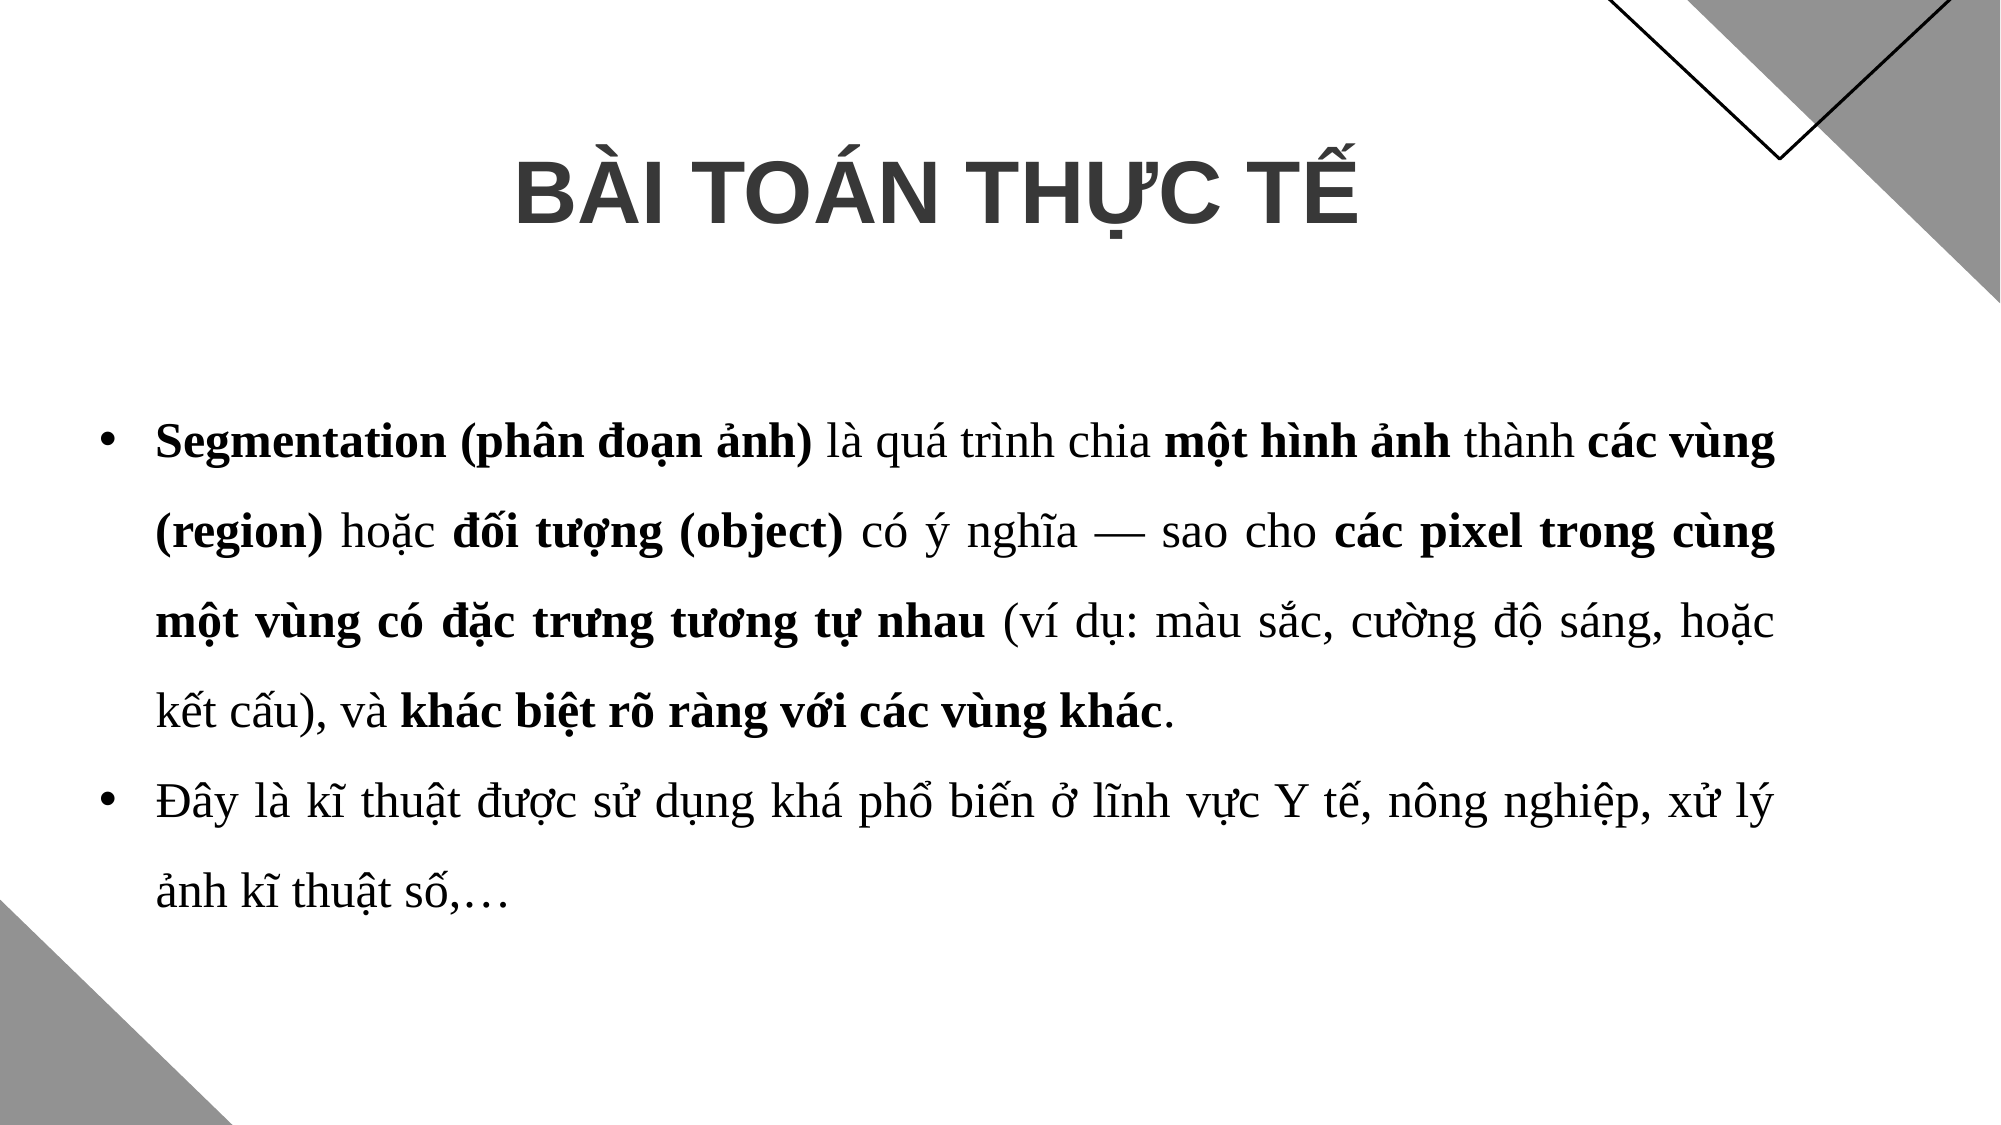

BÀI TOÁN THỰC TẾ
Segmentation (phân đoạn ảnh) là quá trình chia một hình ảnh thành các vùng (region) hoặc đối tượng (object) có ý nghĩa — sao cho các pixel trong cùng một vùng có đặc trưng tương tự nhau (ví dụ: màu sắc, cường độ sáng, hoặc kết cấu), và khác biệt rõ ràng với các vùng khác.
Đây là kĩ thuật được sử dụng khá phổ biến ở lĩnh vực Y tế, nông nghiệp, xử lý ảnh kĩ thuật số,…